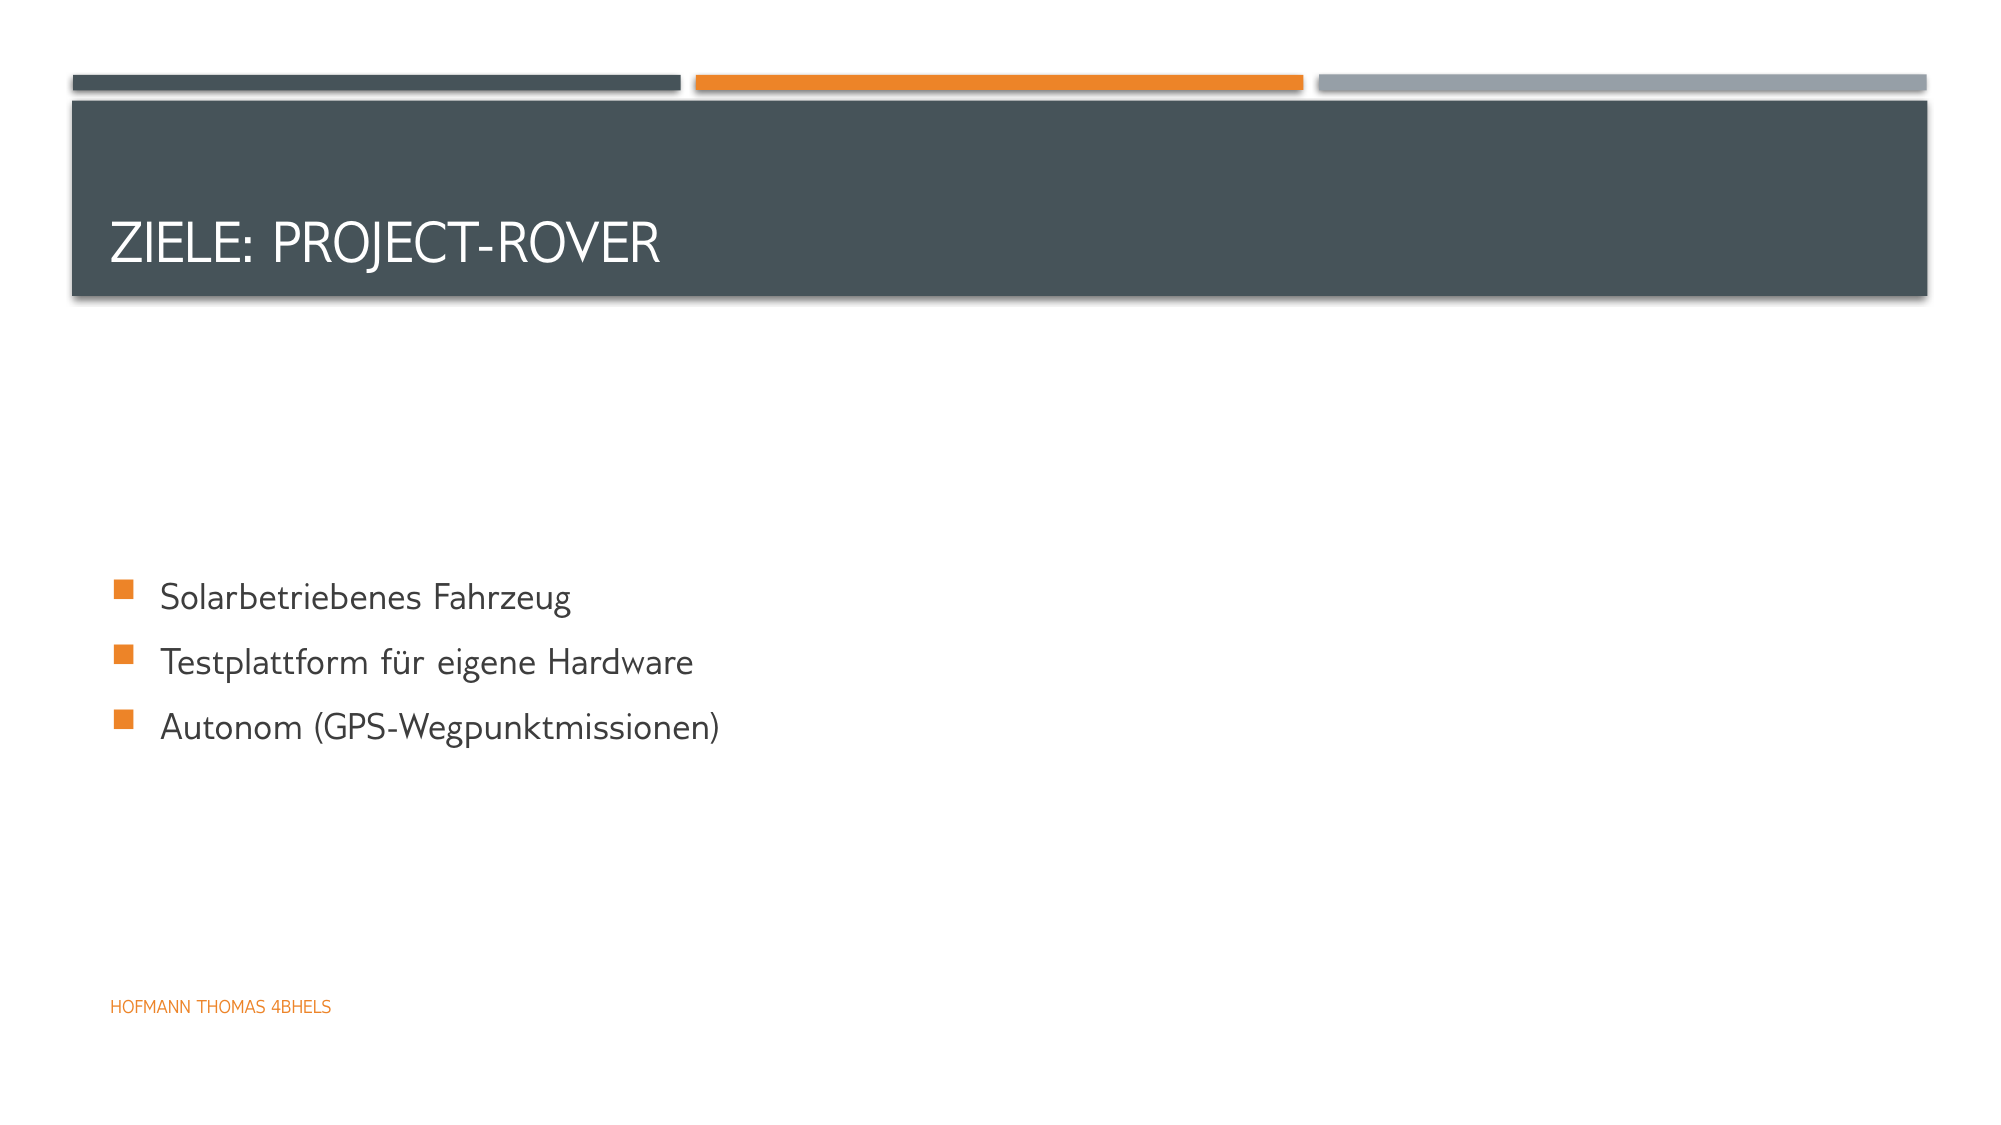

# Ziele: Project-Rover
Solarbetriebenes Fahrzeug
Testplattform für eigene Hardware
Autonom (GPS-Wegpunktmissionen)
Hofmann Thomas 4BHELS